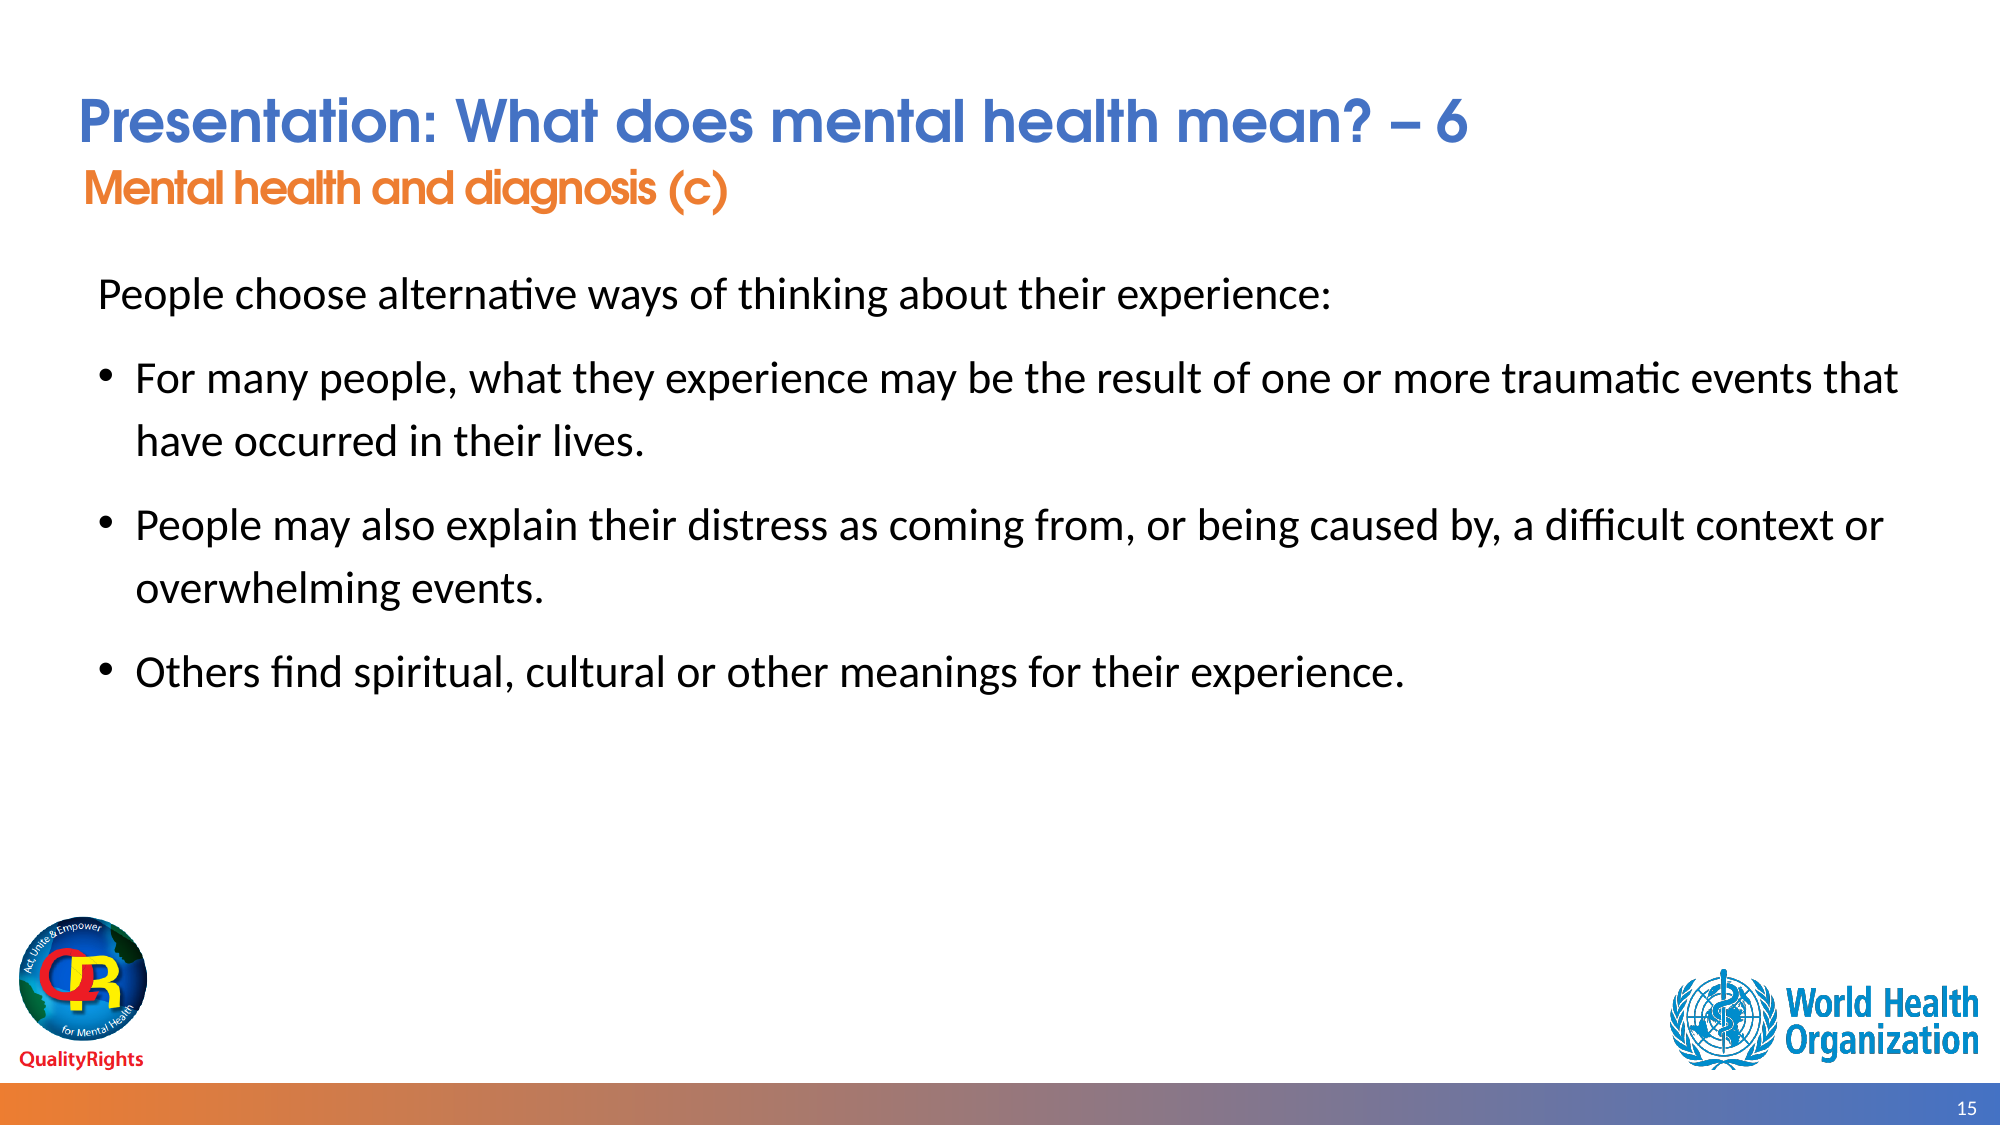

# Presentation: What does mental health mean? – 6
Mental health and diagnosis (c)
People choose alternative ways of thinking about their experience:
For many people, what they experience may be the result of one or more traumatic events that have occurred in their lives.
People may also explain their distress as coming from, or being caused by, a difficult context or overwhelming events.
Others find spiritual, cultural or other meanings for their experience.